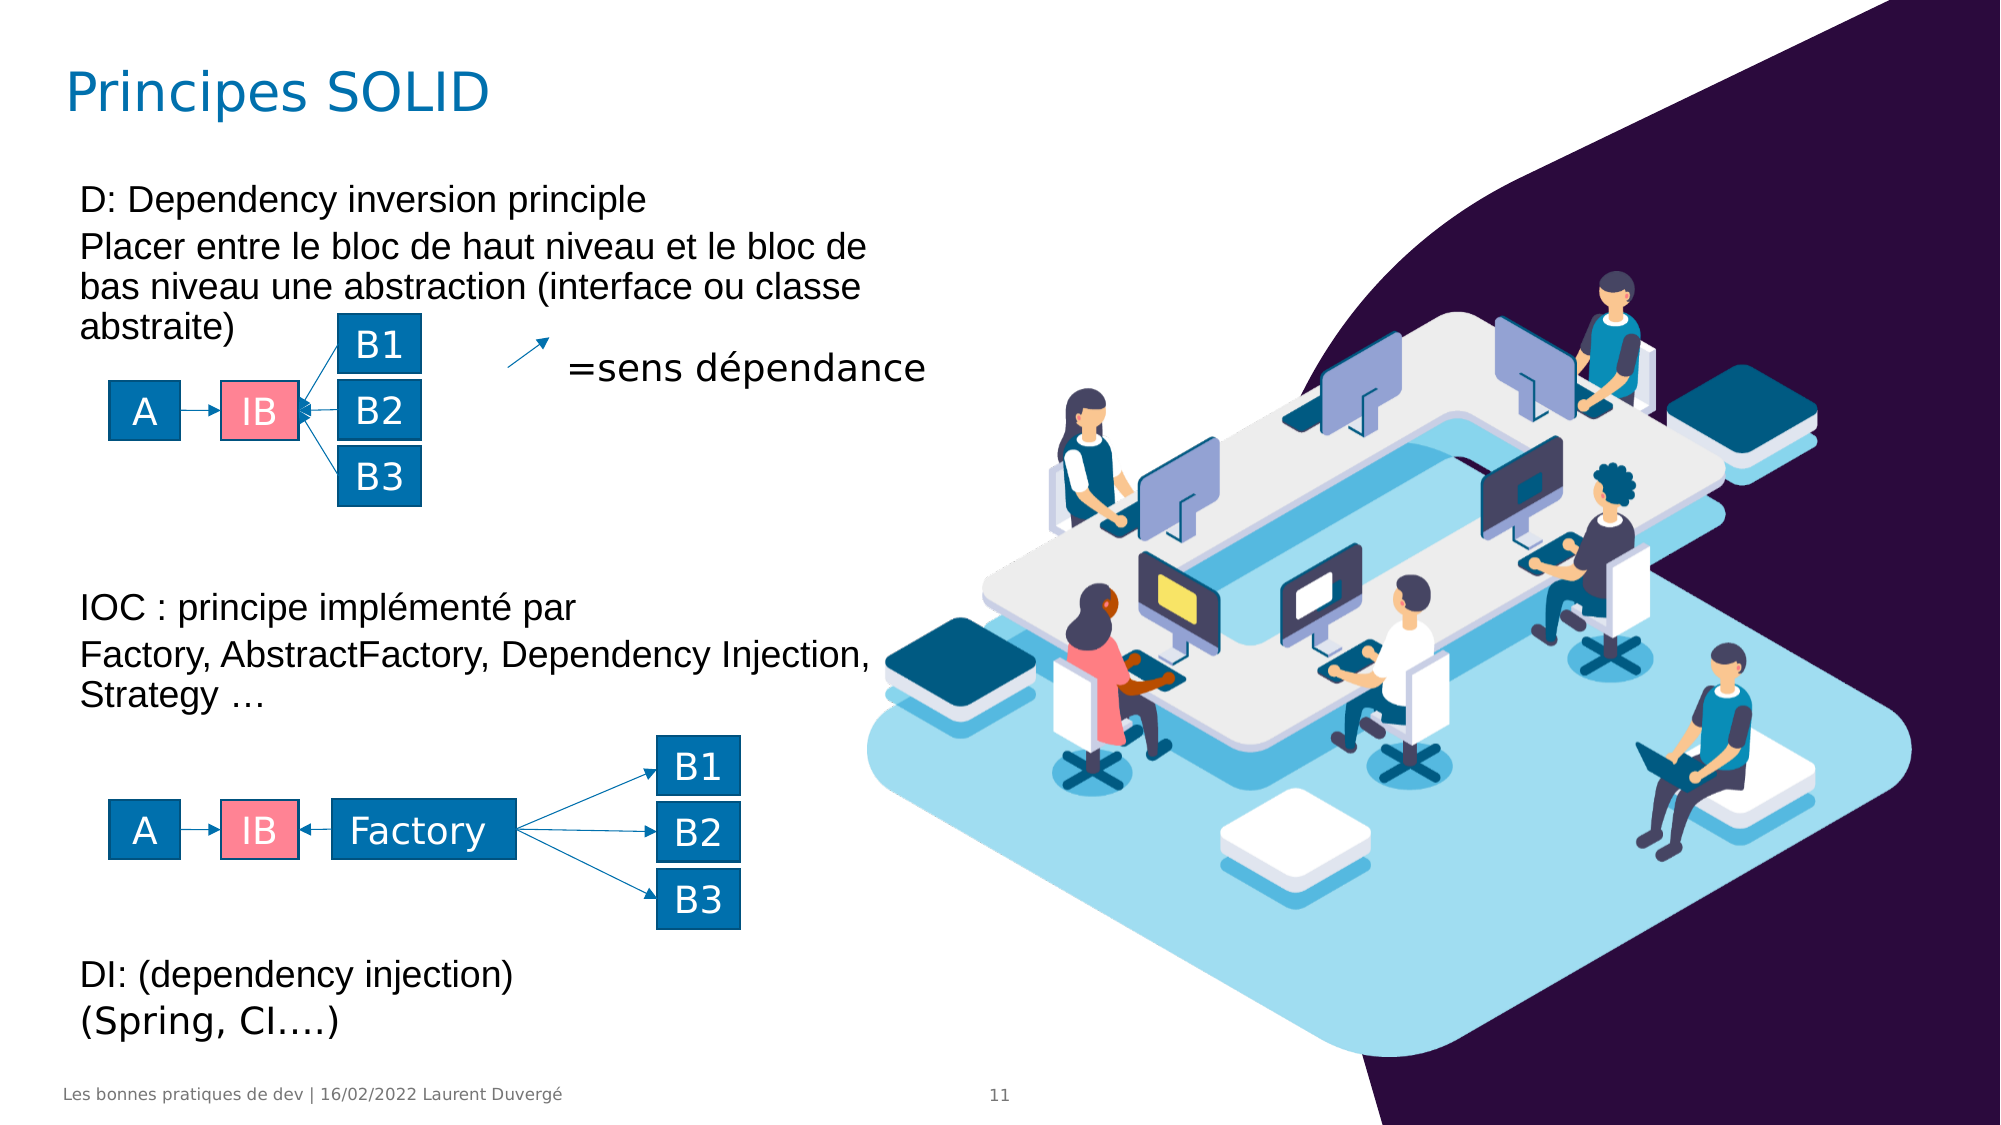

# Principes SOLID
D: Dependency inversion principle
Placer entre le bloc de haut niveau et le bloc de bas niveau une abstraction (interface ou classe abstraite)

IOC : principe implémenté par
Factory, AbstractFactory, Dependency Injection, Strategy …

DI: (dependency injection)
(Spring, CI….)
B1
=sens dépendance
B2
A
IB
B3
B1
Factory
A
IB
B2
B3